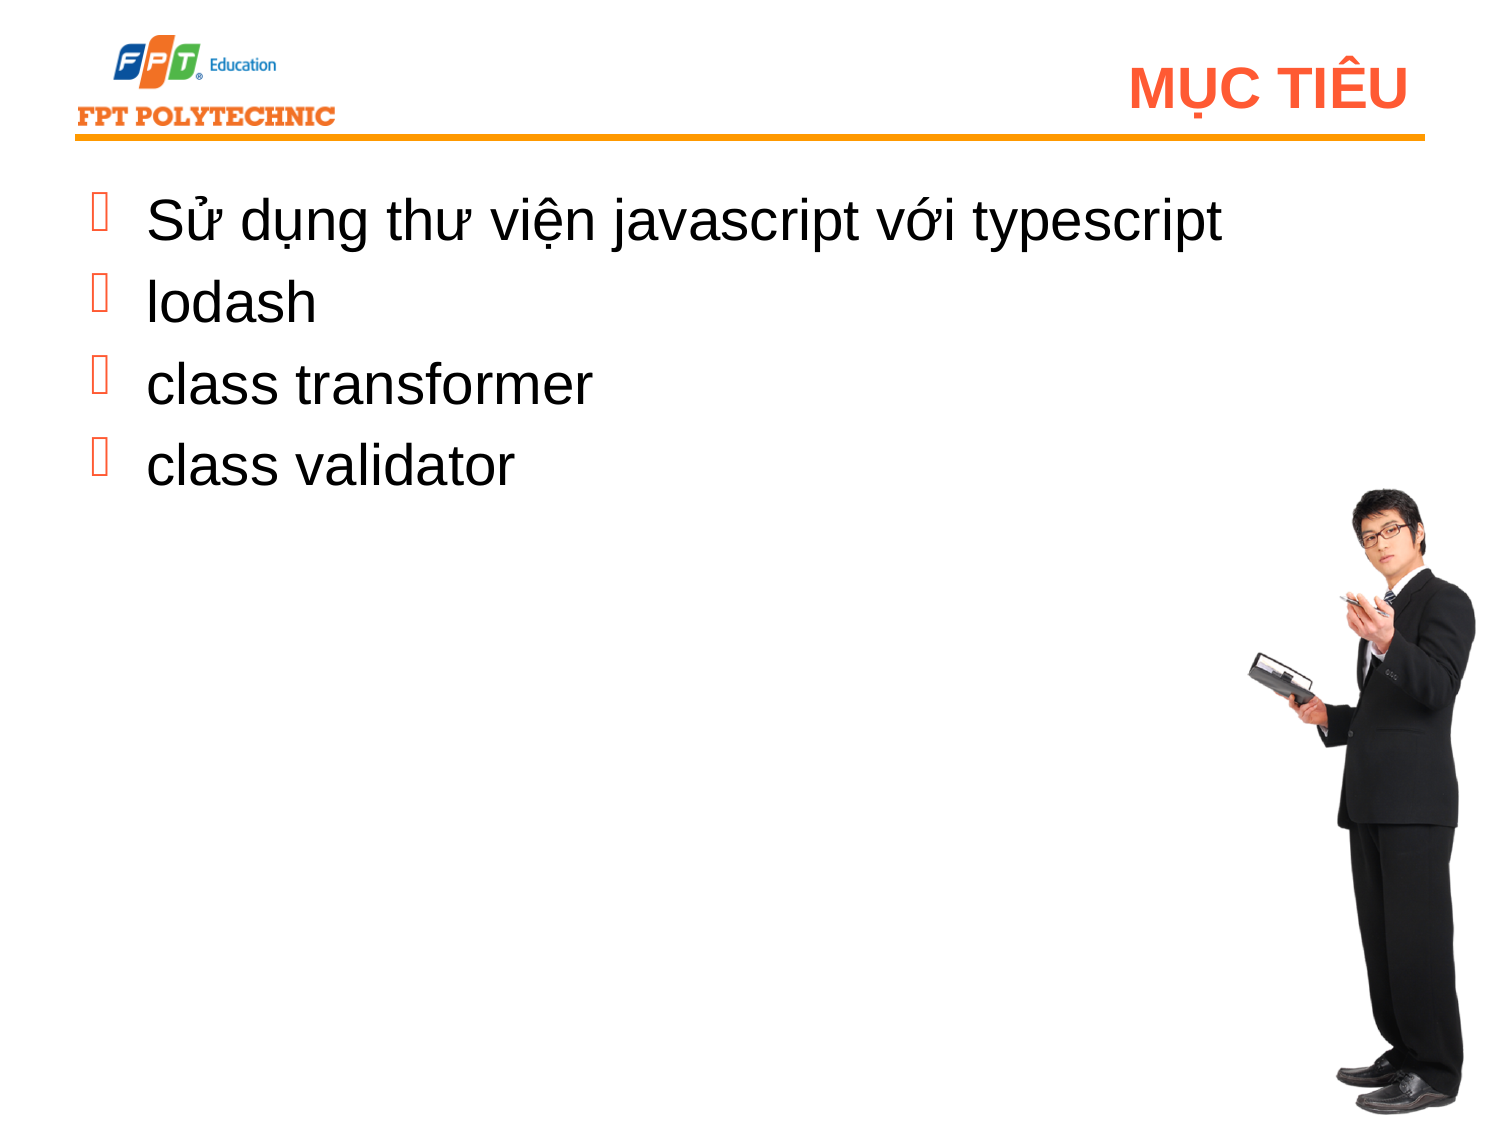

# Mục tiêu
Sử dụng thư viện javascript với typescript
lodash
class transformer
class validator